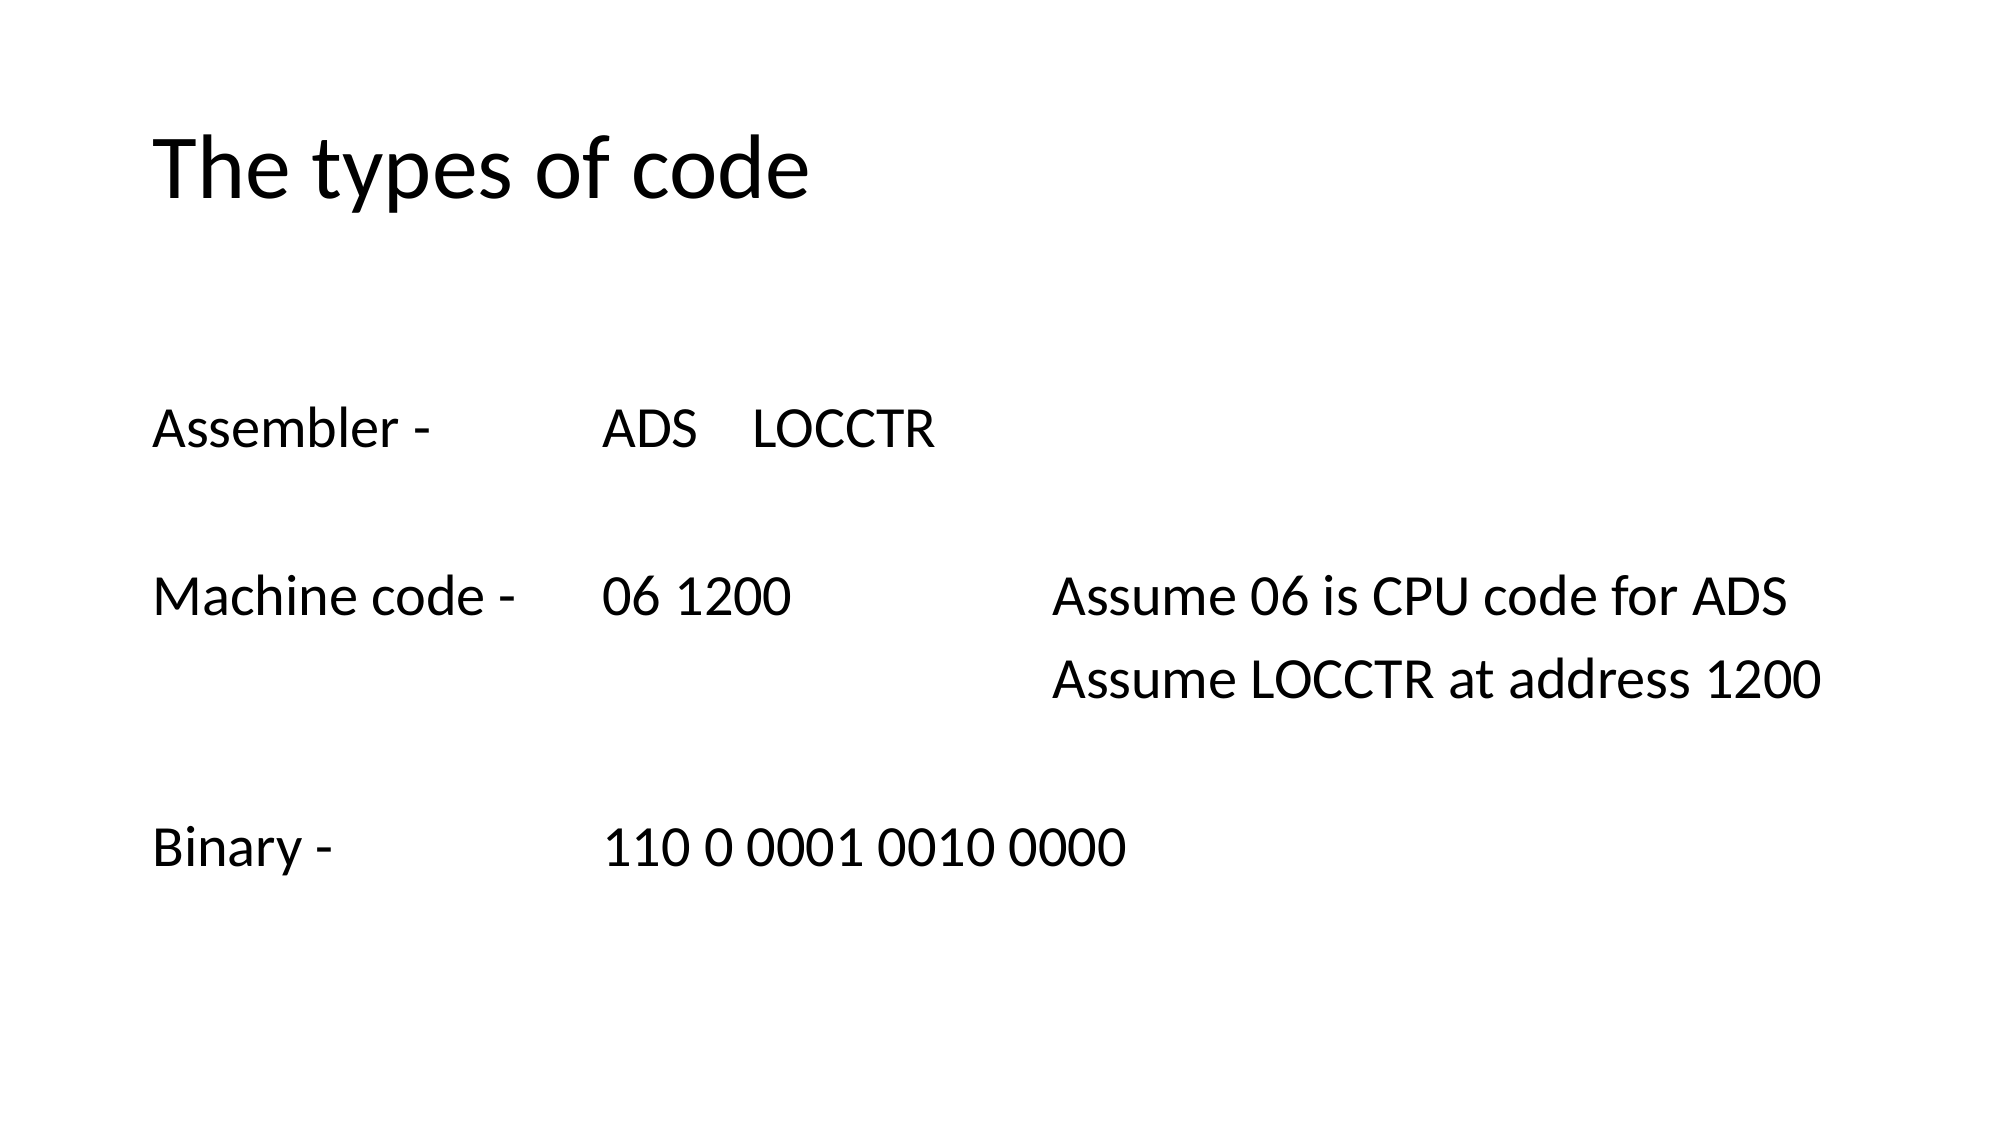

# The types of code

Assembler - 		ADS	LOCCTR

Machine code - 	06 1200		Assume 06 is CPU code for ADS
						Assume LOCCTR at address 1200

Binary - 		110 0 0001 0010 0000